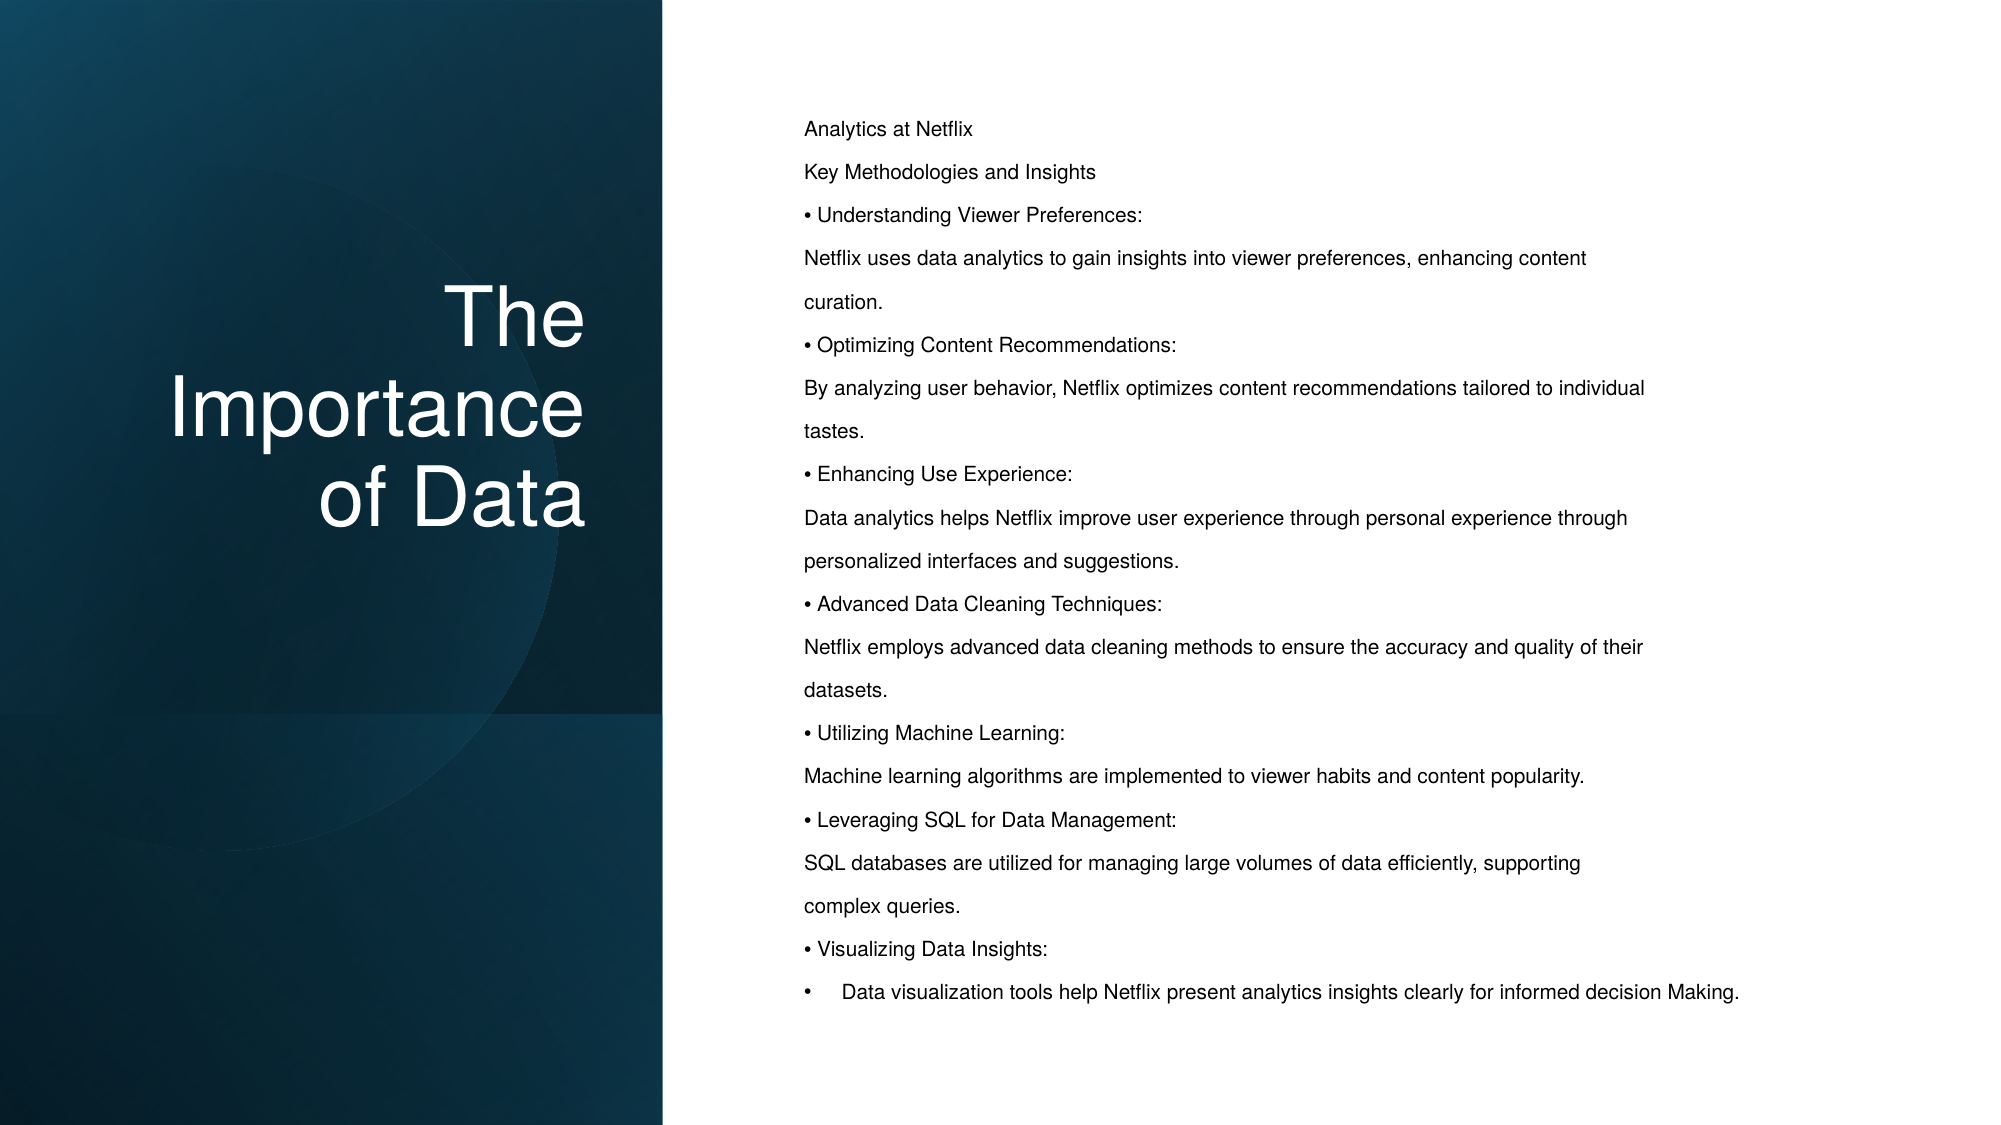

# The Importance of Data
Analytics at Netflix
Key Methodologies and Insights
• Understanding Viewer Preferences:
Netflix uses data analytics to gain insights into viewer preferences, enhancing content
curation.
• Optimizing Content Recommendations:
By analyzing user behavior, Netflix optimizes content recommendations tailored to individual
tastes.
• Enhancing Use Experience:
Data analytics helps Netflix improve user experience through personal experience through
personalized interfaces and suggestions.
• Advanced Data Cleaning Techniques:
Netflix employs advanced data cleaning methods to ensure the accuracy and quality of their
datasets.
• Utilizing Machine Learning:
Machine learning algorithms are implemented to viewer habits and content popularity.
• Leveraging SQL for Data Management:
SQL databases are utilized for managing large volumes of data efficiently, supporting
complex queries.
• Visualizing Data Insights:
Data visualization tools help Netflix present analytics insights clearly for informed decision Making.